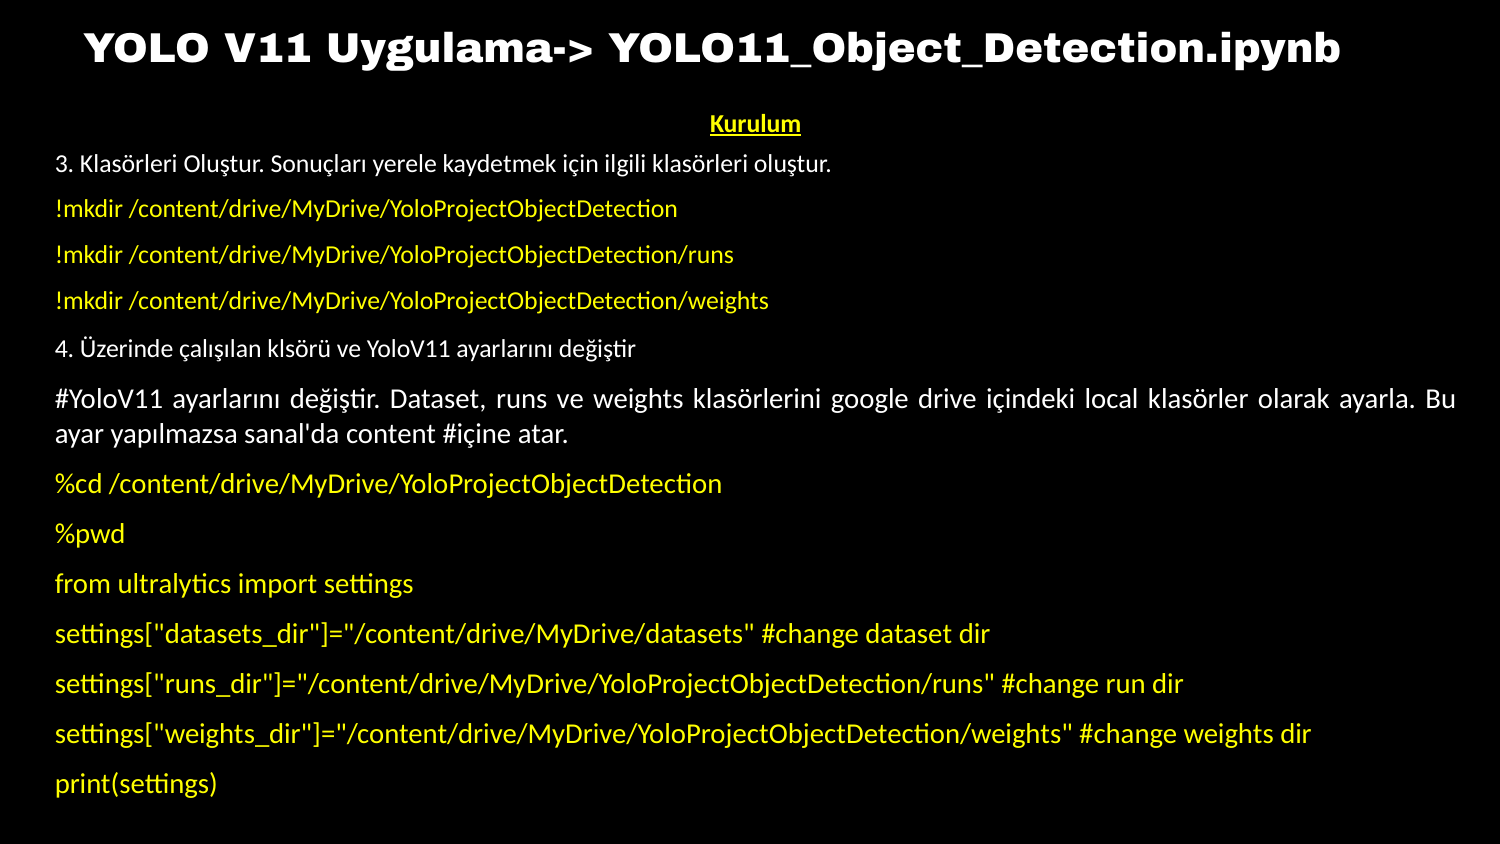

# YOLO V11 Uygulama-> YOLO11_Object_Detection.ipynb
Kurulum
3. Klasörleri Oluştur. Sonuçları yerele kaydetmek için ilgili klasörleri oluştur.
!mkdir /content/drive/MyDrive/YoloProjectObjectDetection
!mkdir /content/drive/MyDrive/YoloProjectObjectDetection/runs
!mkdir /content/drive/MyDrive/YoloProjectObjectDetection/weights
4. Üzerinde çalışılan klsörü ve YoloV11 ayarlarını değiştir
#YoloV11 ayarlarını değiştir. Dataset, runs ve weights klasörlerini google drive içindeki local klasörler olarak ayarla. Bu ayar yapılmazsa sanal'da content #içine atar.
%cd /content/drive/MyDrive/YoloProjectObjectDetection
%pwd
from ultralytics import settings
settings["datasets_dir"]="/content/drive/MyDrive/datasets" #change dataset dir
settings["runs_dir"]="/content/drive/MyDrive/YoloProjectObjectDetection/runs" #change run dir
settings["weights_dir"]="/content/drive/MyDrive/YoloProjectObjectDetection/weights" #change weights dir
print(settings)